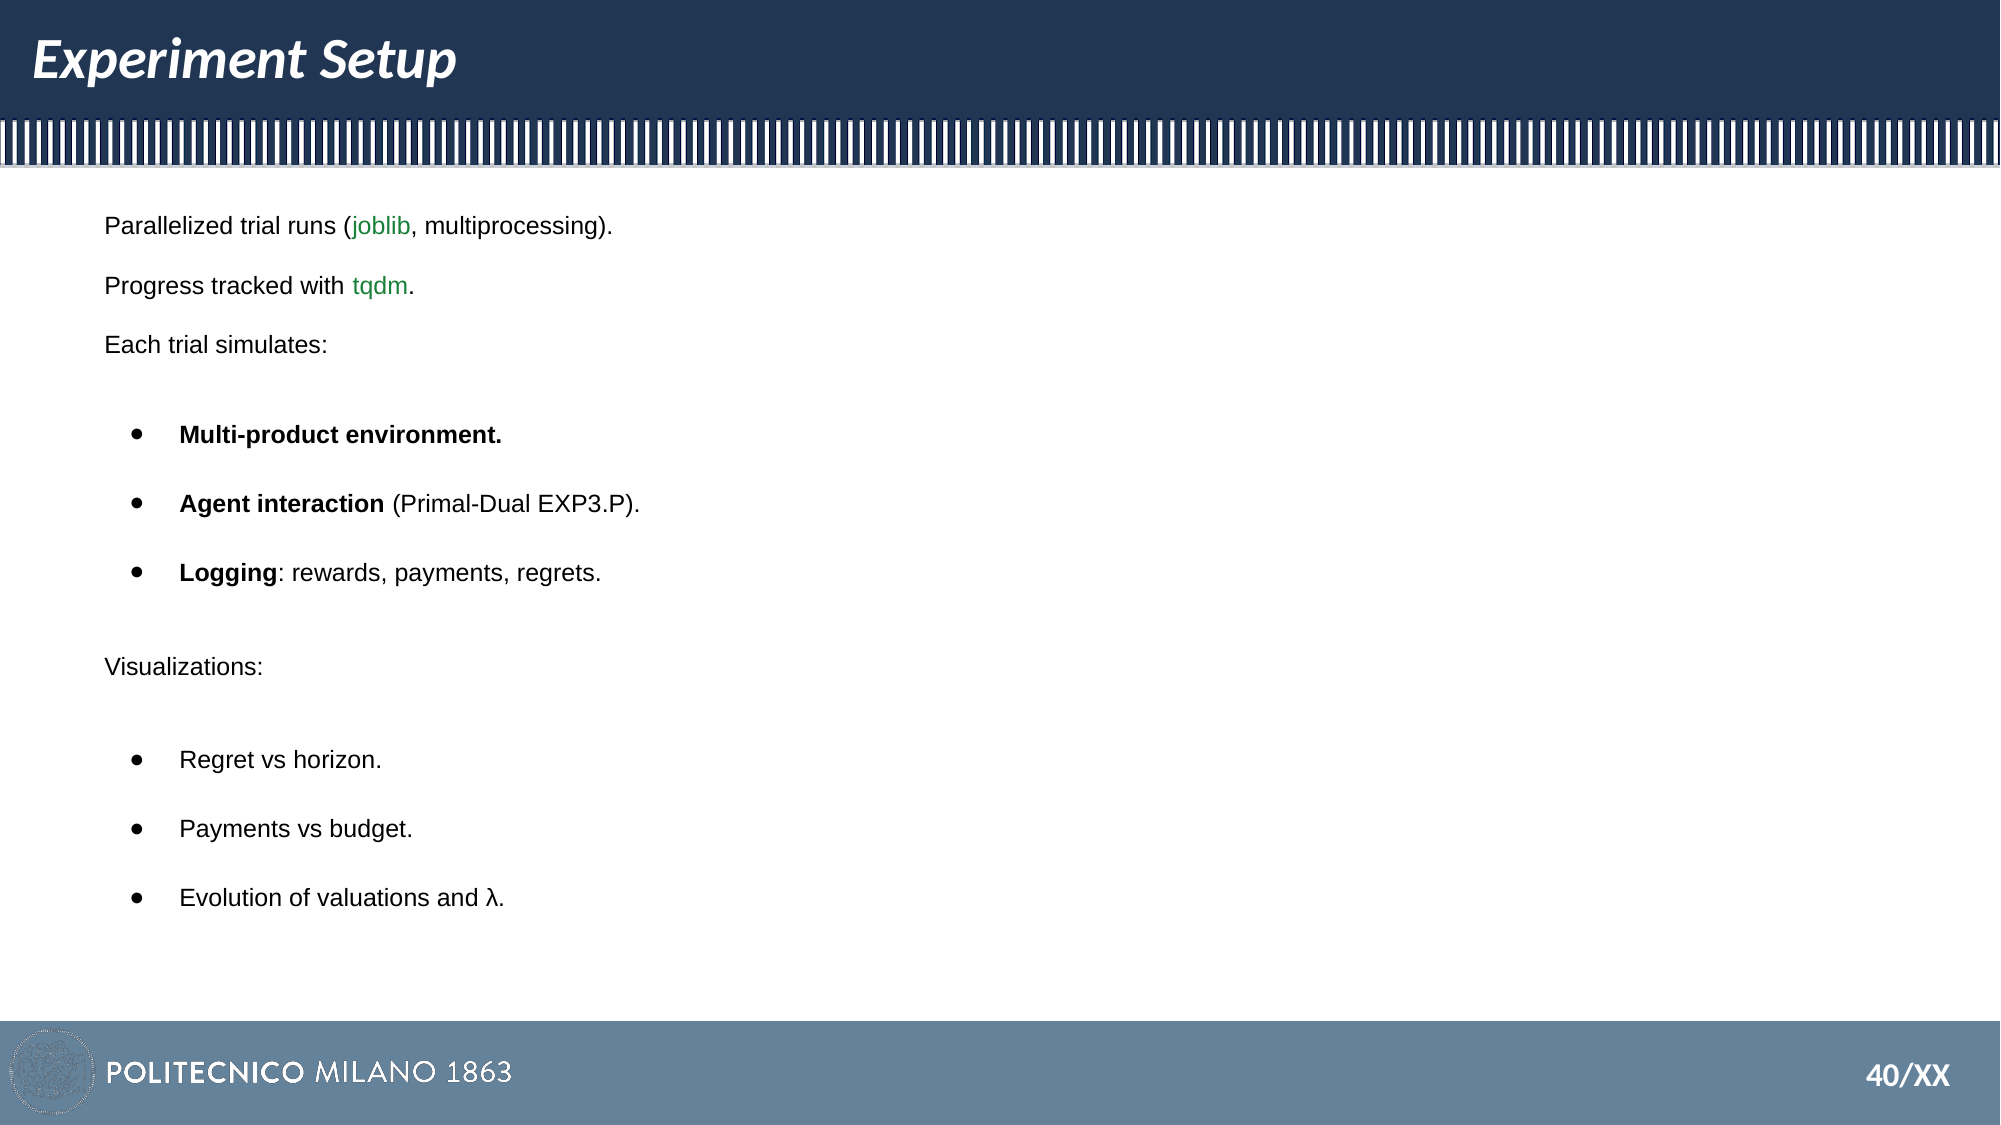

# Experiment Setup
Parallelized trial runs (joblib, multiprocessing).
Progress tracked with tqdm.
Each trial simulates:
Multi-product environment.
Agent interaction (Primal-Dual EXP3.P).
Logging: rewards, payments, regrets.
Visualizations:
Regret vs horizon.
Payments vs budget.
Evolution of valuations and λ.
40/XX